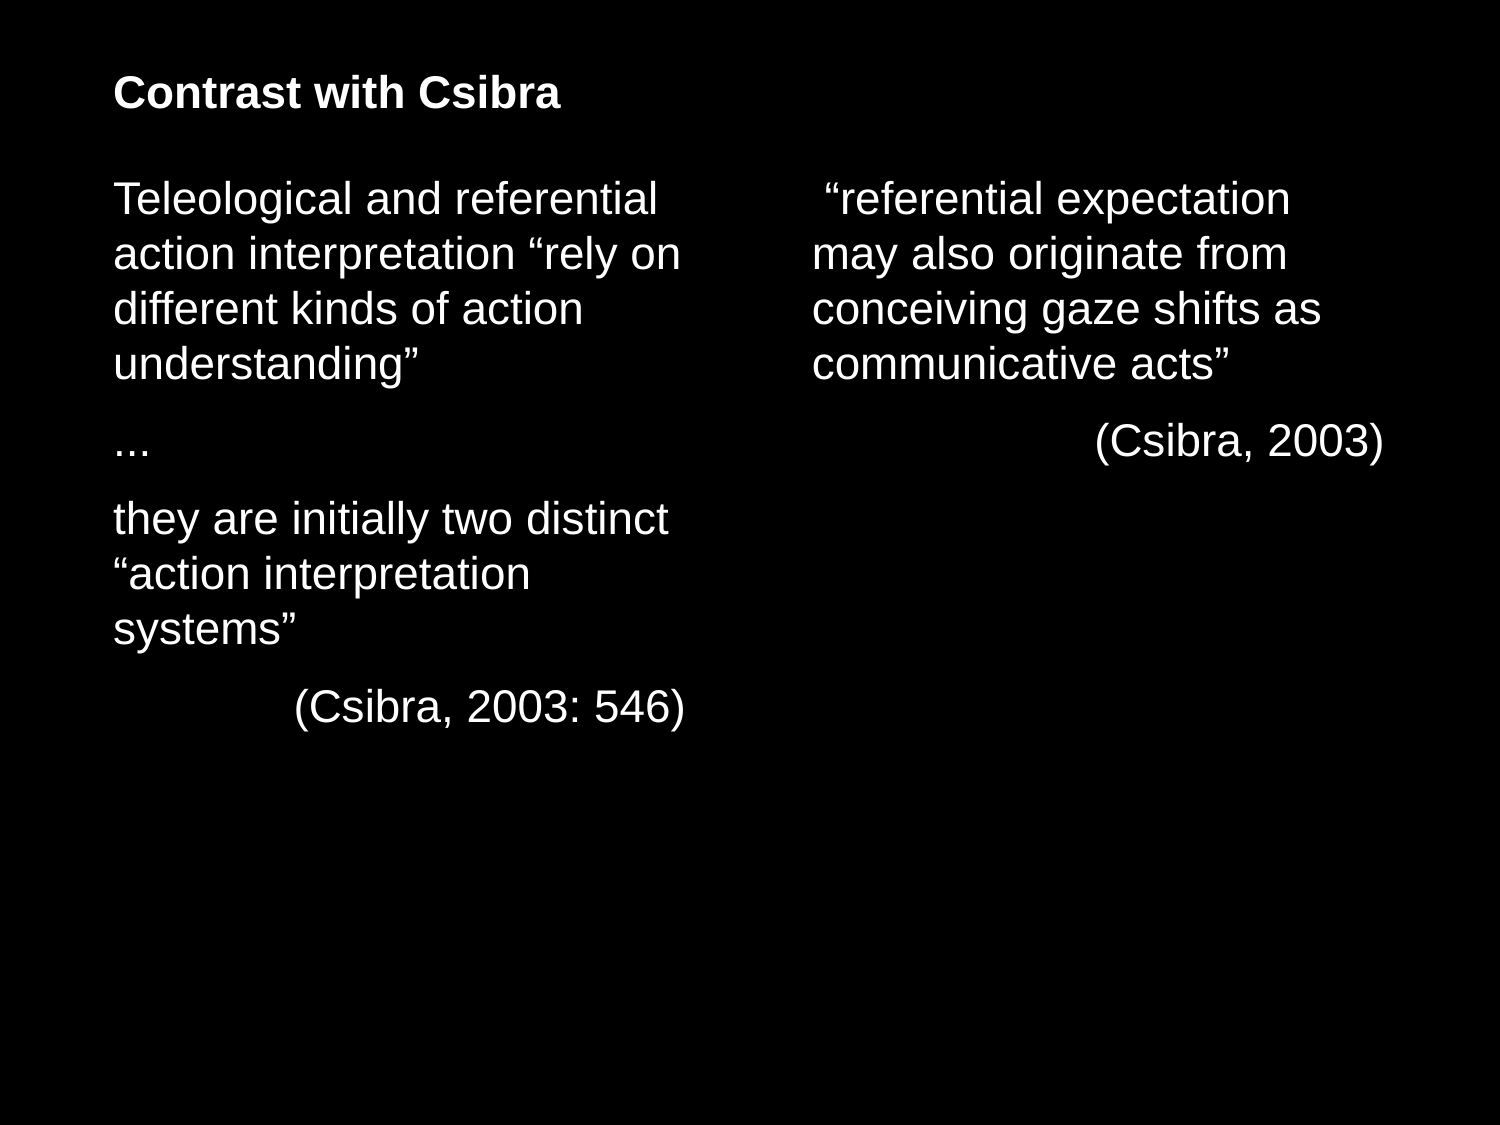

Contrast with Csibra
Teleological and referential action interpretation “rely on different kinds of action understanding”
...
they are initially two distinct “action interpretation systems”
(Csibra, 2003: 546)
 “referential expectation may also originate from conceiving gaze shifts as communicative acts”
(Csibra, 2003)